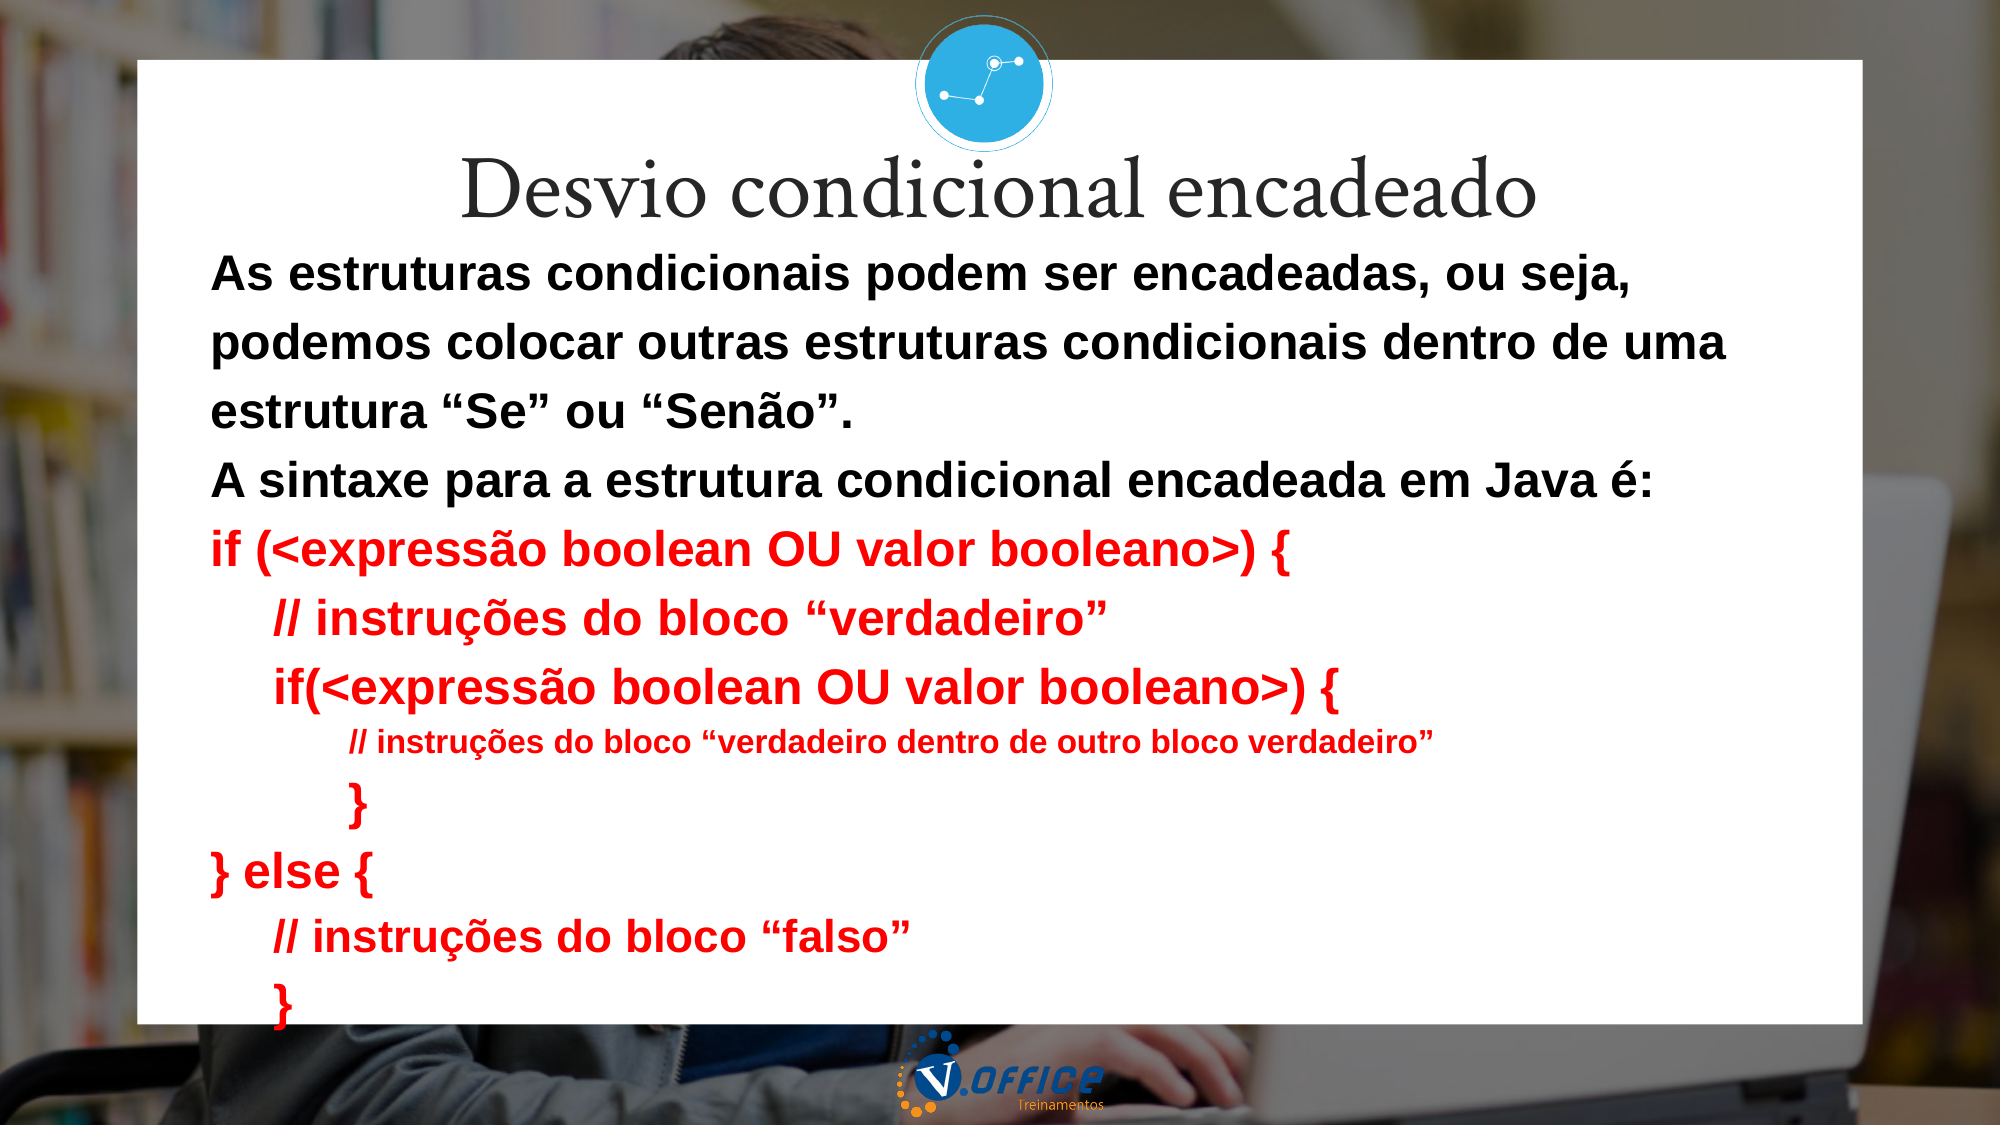

Desvio condicional encadeado
As estruturas condicionais podem ser encadeadas, ou seja, podemos colocar outras estruturas condicionais dentro de uma estrutura “Se” ou “Senão”.
A sintaxe para a estrutura condicional encadeada em Java é:
if (<expressão boolean OU valor booleano>) {
// instruções do bloco “verdadeiro”
if(<expressão boolean OU valor booleano>) {
// instruções do bloco “verdadeiro dentro de outro bloco verdadeiro”
}
} else {
// instruções do bloco “falso”
}